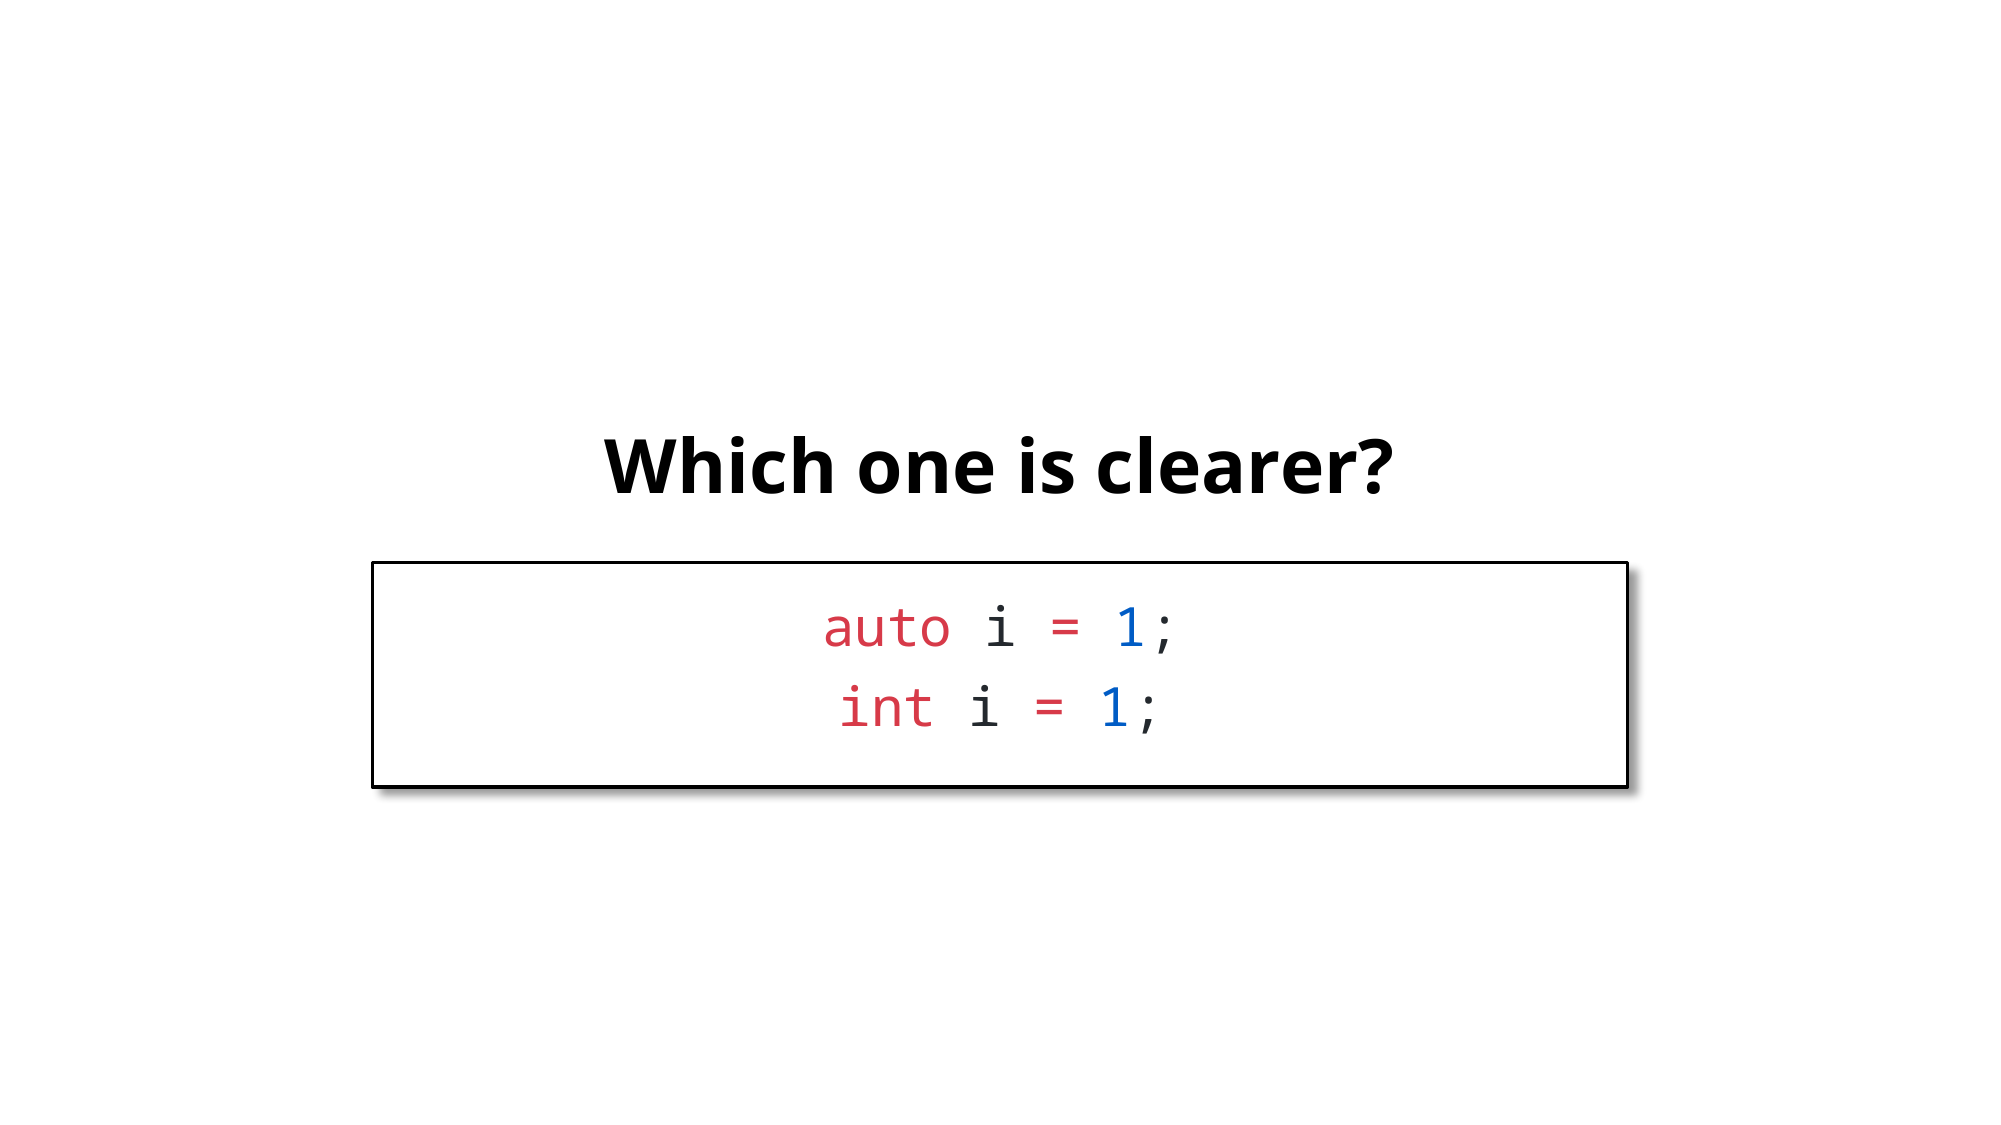

# Which one is clearer?
auto i = 1;
int i = 1;